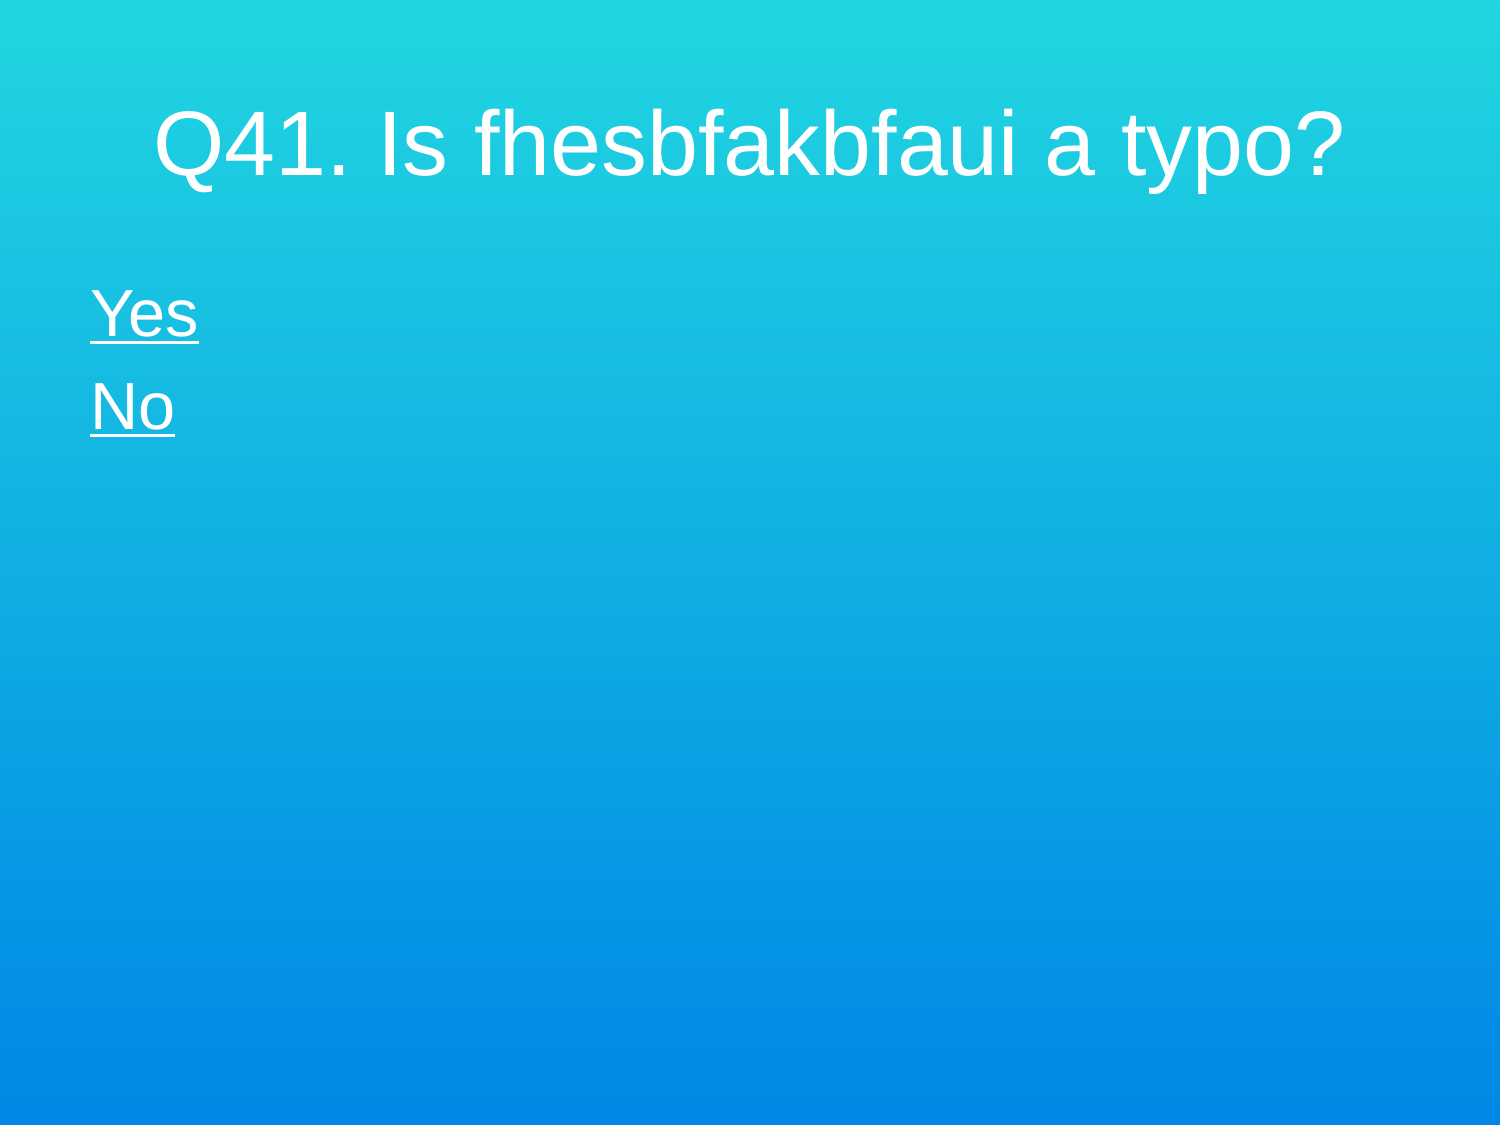

# Q41. Is fhesbfakbfaui a typo?
Yes
No